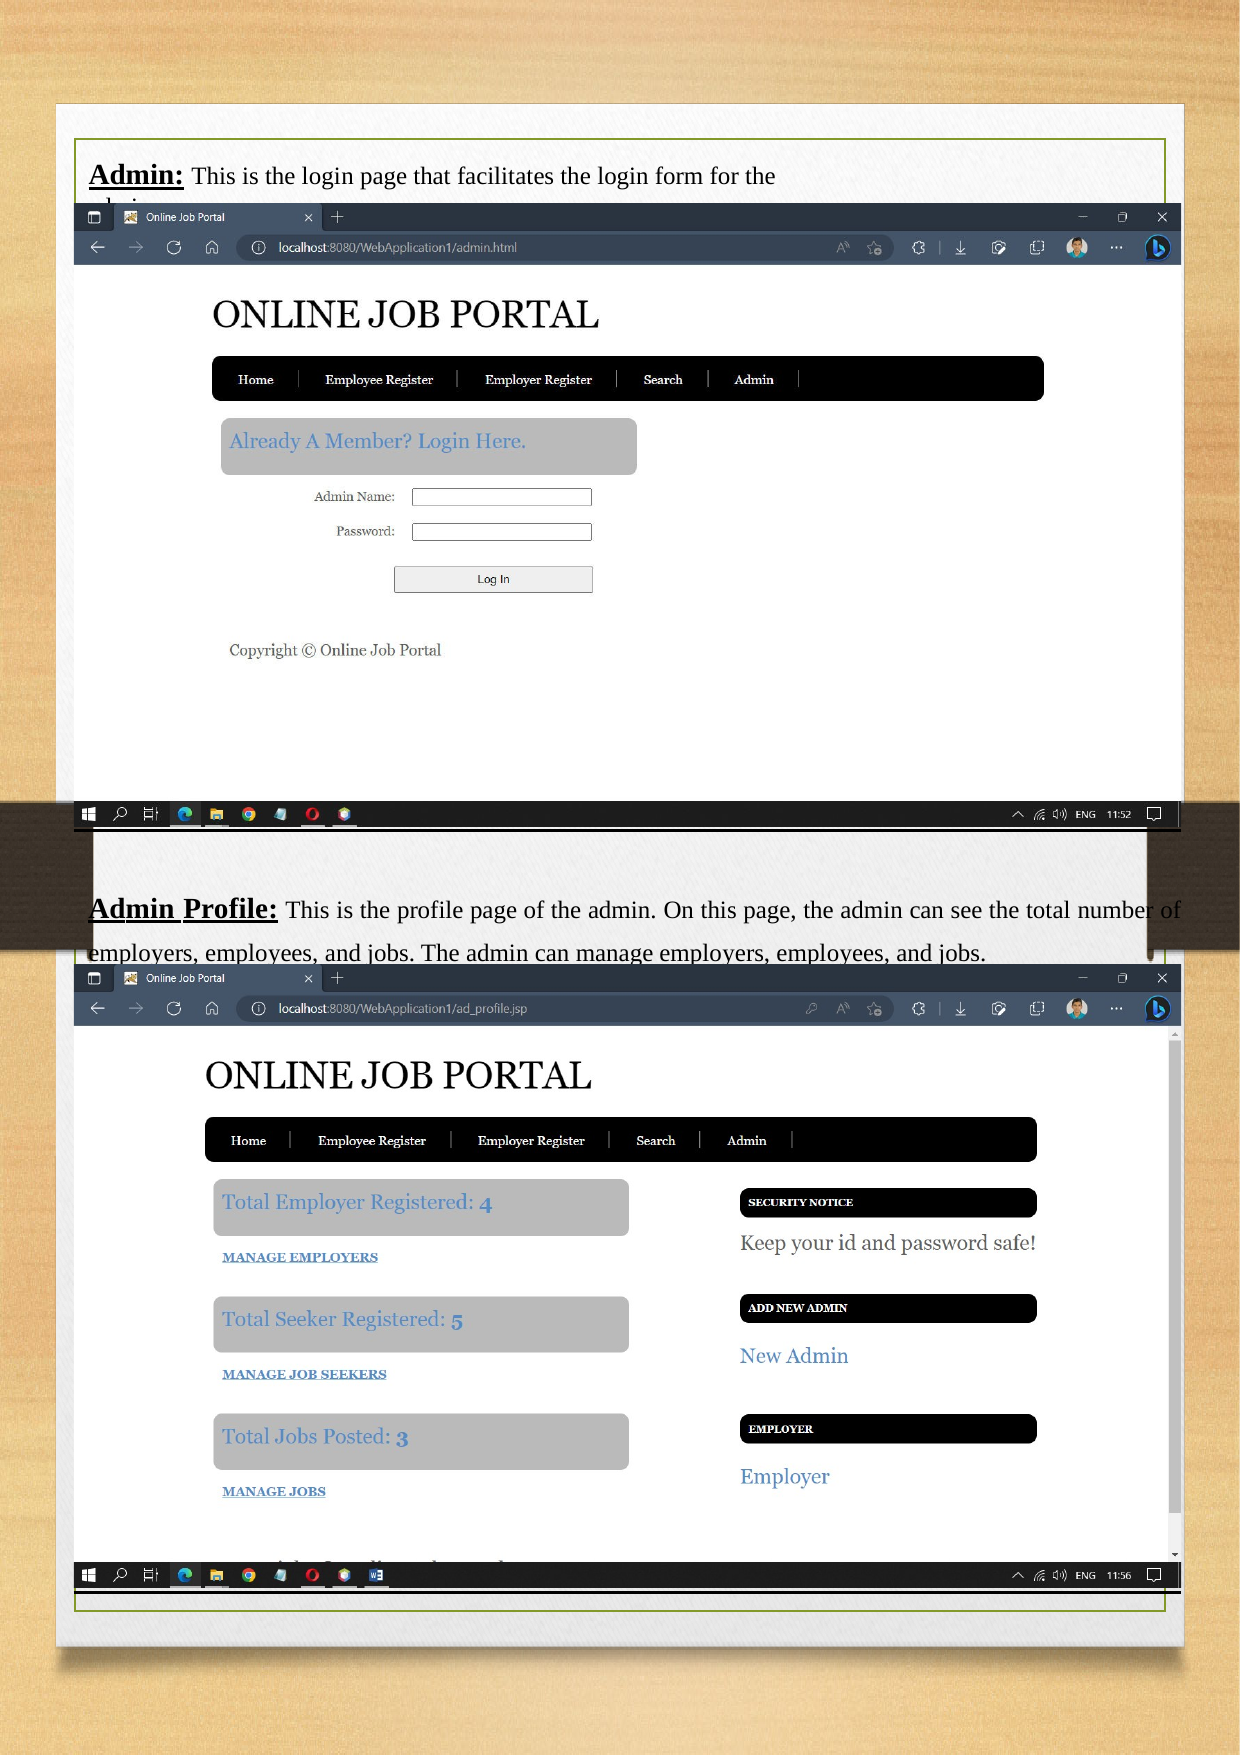

Admin: This is the login page that facilitates the login form for the admin.

Admin Profile: This is the profile page of the admin. On this page, the admin can see the total number of employers, employees, and jobs. The admin can manage employers, employees, and jobs.